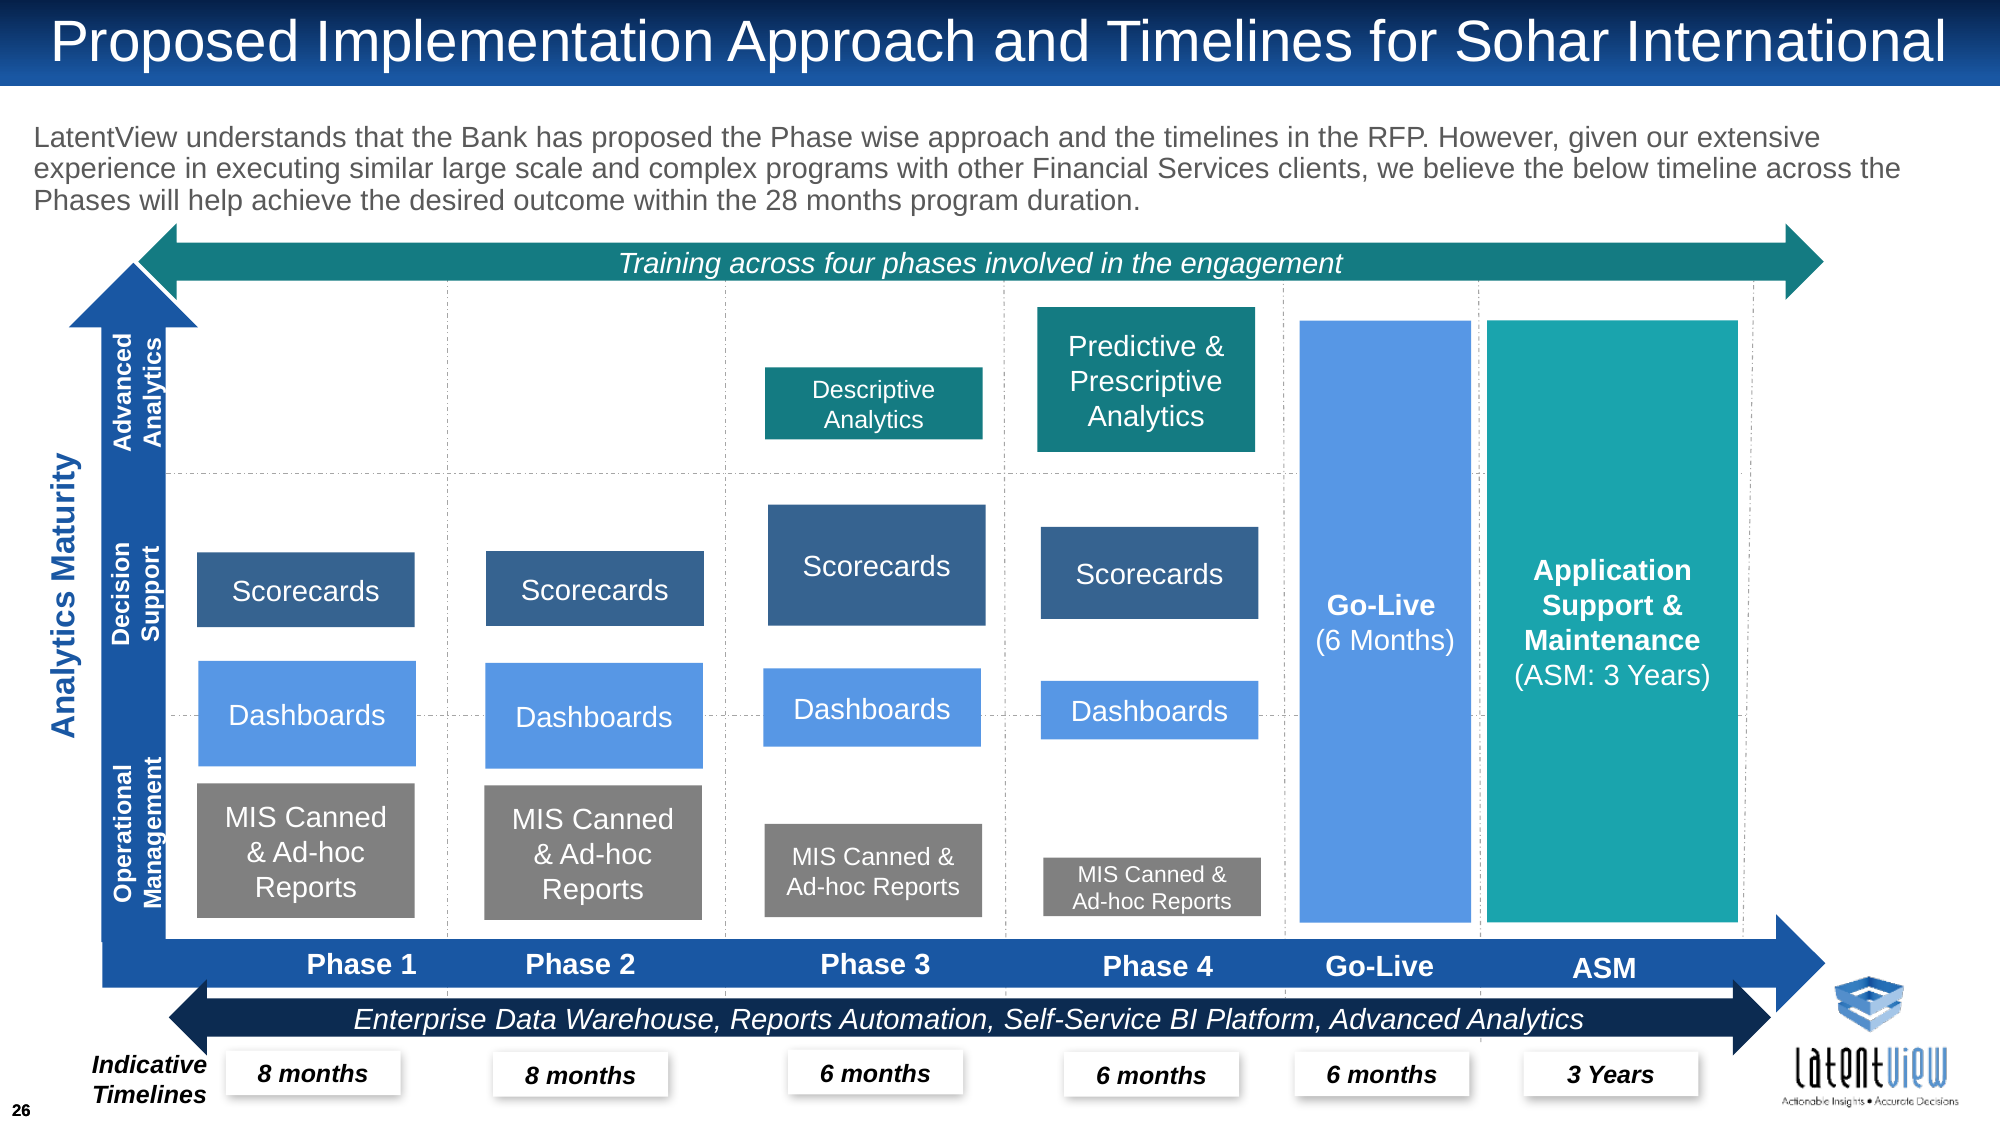

# Proposed Implementation Approach and Timelines for Sohar International
LatentView understands that the Bank has proposed the Phase wise approach and the timelines in the RFP. However, given our extensive experience in executing similar large scale and complex programs with other Financial Services clients, we believe the below timeline across the Phases will help achieve the desired outcome within the 28 months program duration.
Training across four phases involved in the engagement

Predictive & Prescriptive Analytics
Application Support & Maintenance
(ASM: 3 Years)
Go-Live
(6 Months)
Advanced Analytics
Descriptive Analytics
Scorecards
Scorecards
Scorecards
Scorecards
Decision Support
Analytics Maturity
Dashboards
Dashboards
Dashboards
Dashboards
MIS Canned & Ad-hoc Reports
MIS Canned & Ad-hoc Reports
Operational Management
MIS Canned & Ad-hoc Reports
MIS Canned & Ad-hoc Reports
Phase 1
Phase 2
Phase 3
Phase 4
Go-Live
ASM
Enterprise Data Warehouse, Reports Automation, Self-Service BI Platform, Advanced Analytics
Indicative Timelines
6 months
8 months
3 Years
6 months
6 months
8 months